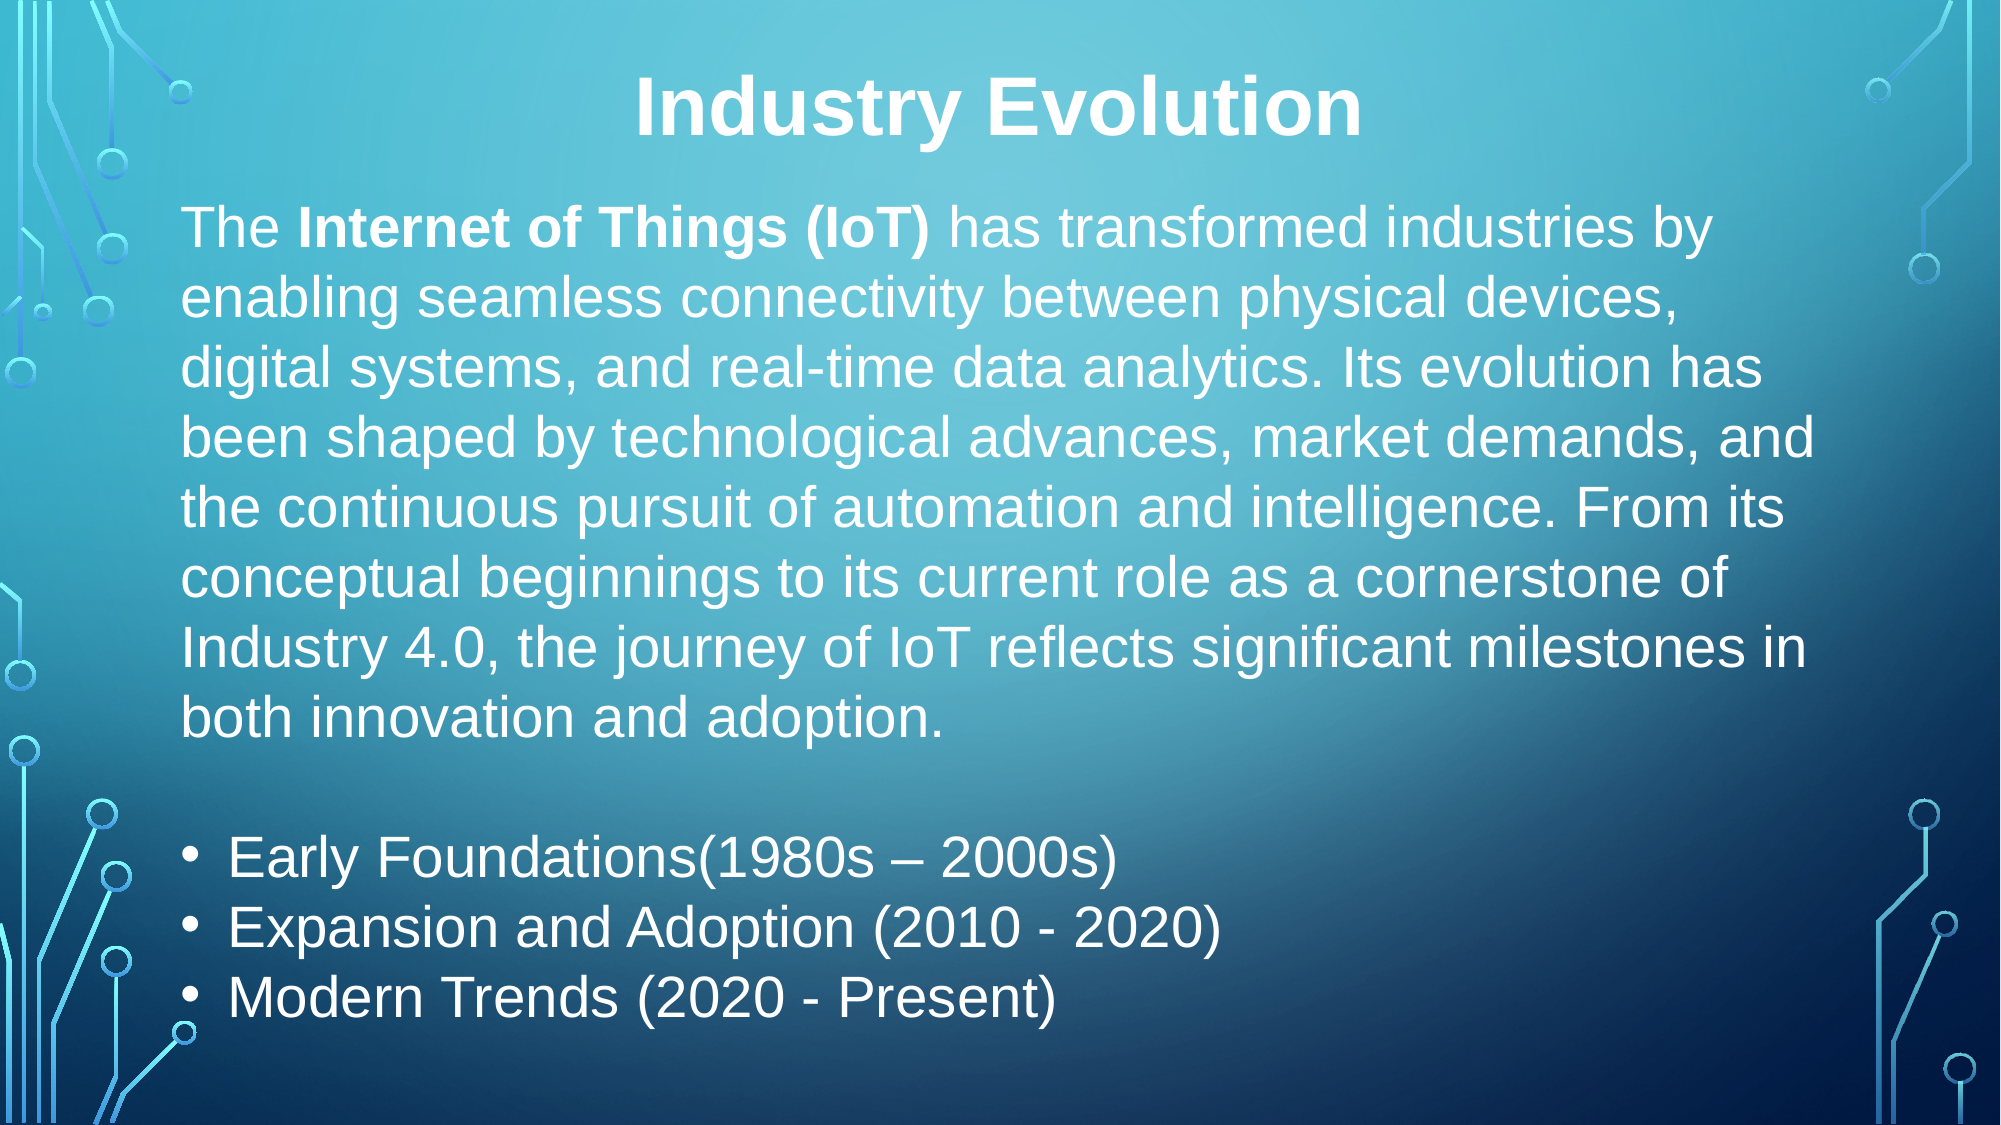

Industry Evolution
The Internet of Things (IoT) has transformed industries by enabling seamless connectivity between physical devices, digital systems, and real-time data analytics. Its evolution has been shaped by technological advances, market demands, and the continuous pursuit of automation and intelligence. From its conceptual beginnings to its current role as a cornerstone of Industry 4.0, the journey of IoT reflects significant milestones in both innovation and adoption.

Early Foundations(1980s – 2000s)
Expansion and Adoption (2010 - 2020)
Modern Trends (2020 - Present)